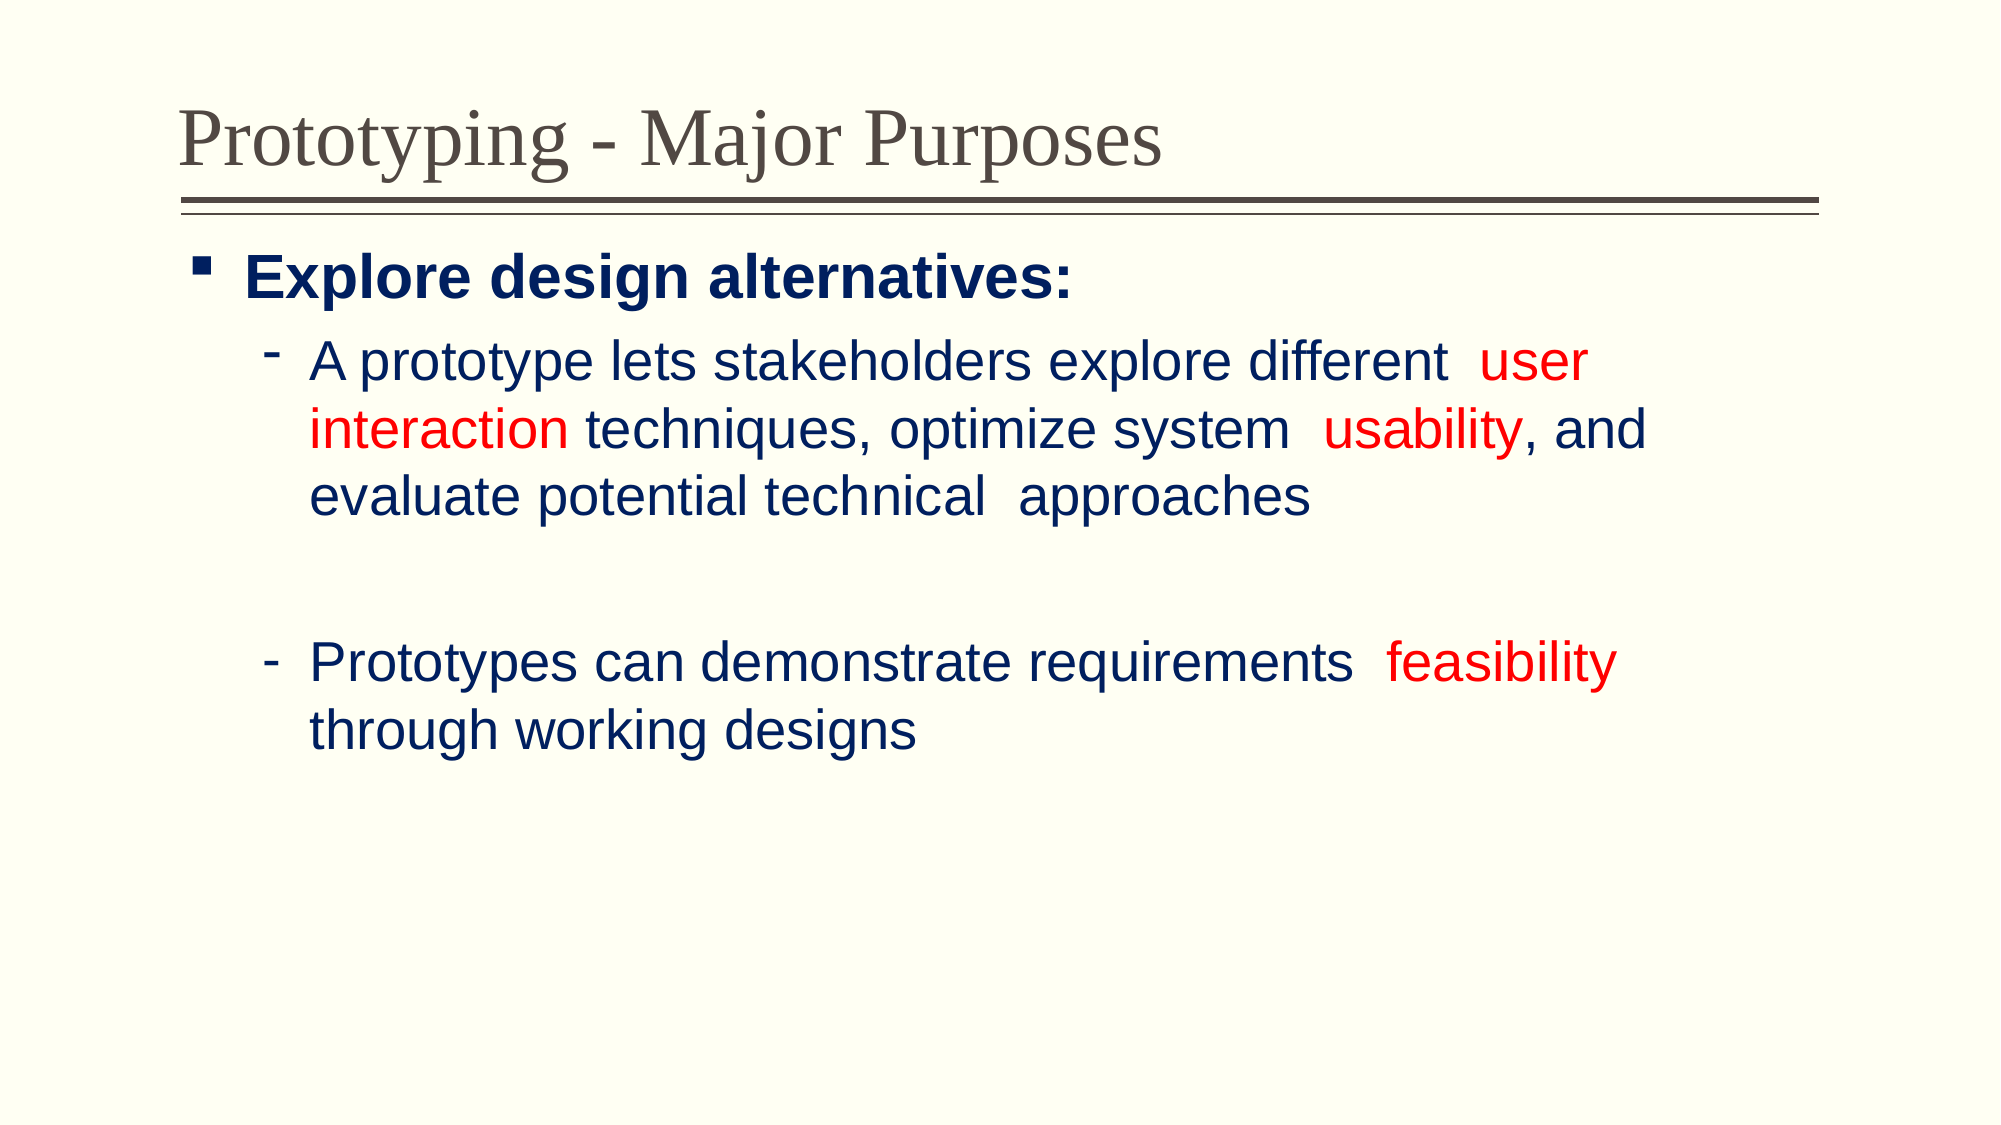

# Prototyping - Major Purposes
Explore design alternatives:
A prototype lets stakeholders explore different  user interaction techniques, optimize system  usability, and evaluate potential technical  approaches

Prototypes can demonstrate requirements  feasibility through working designs